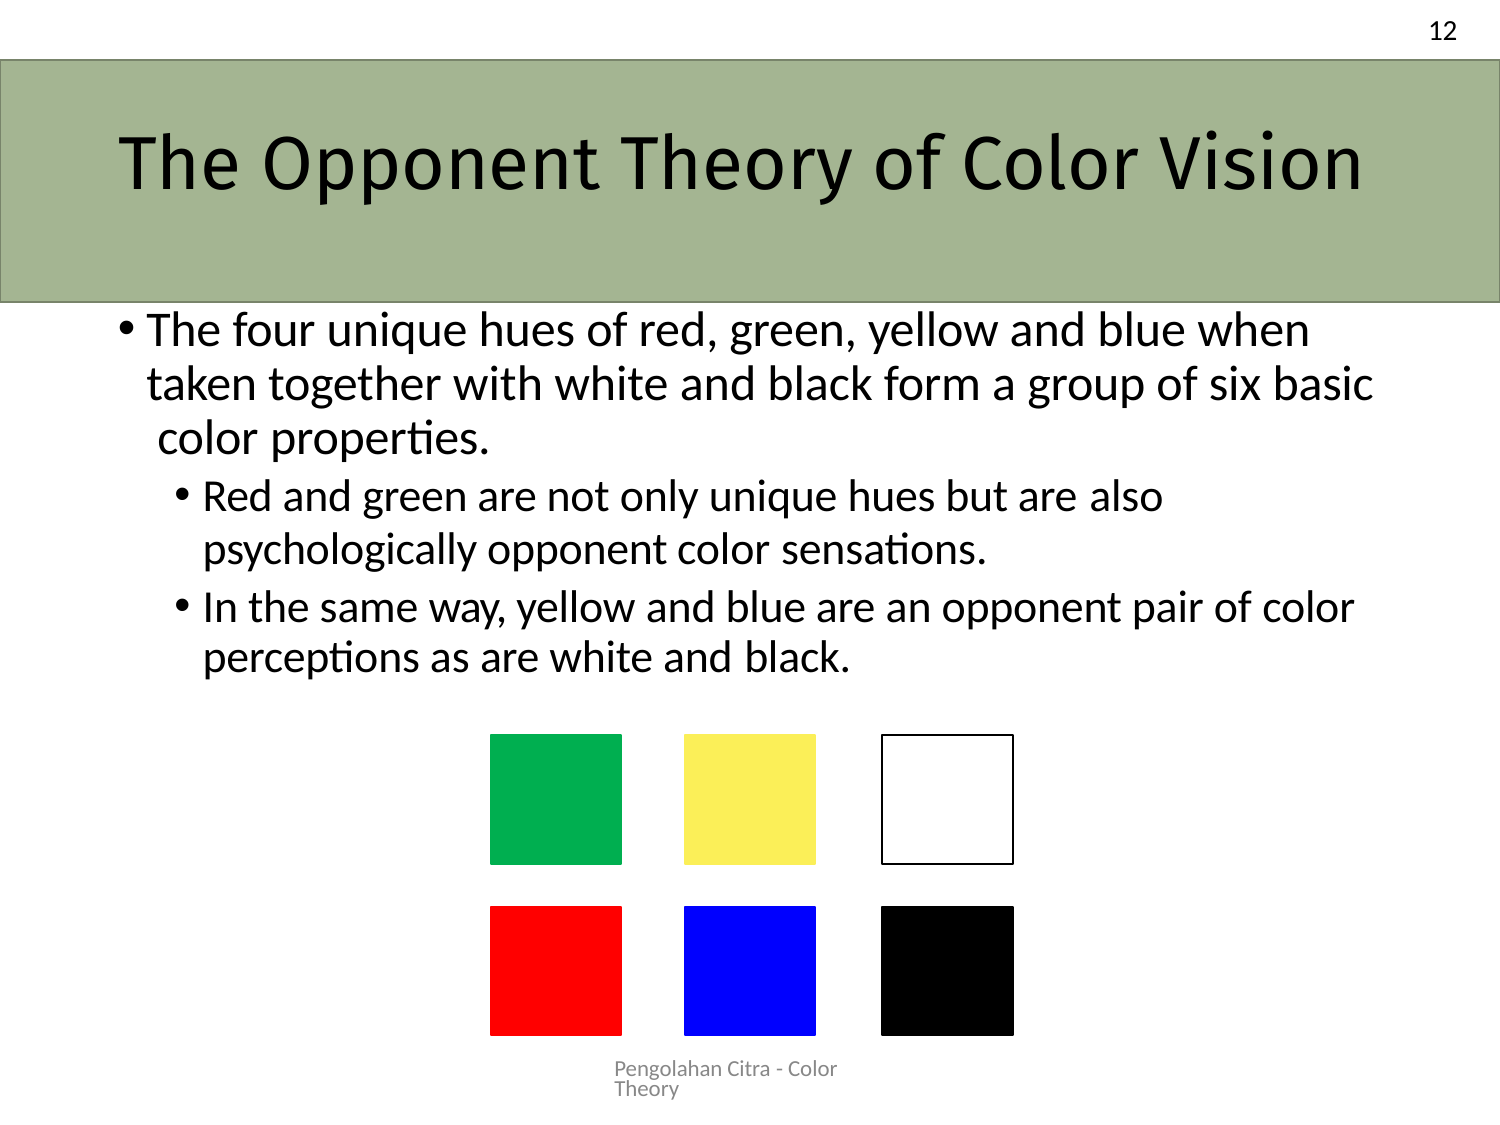

12
# The Opponent Theory of Color Vision
The four unique hues of red, green, yellow and blue when  taken together with white and black form a group of six basic  color properties.
Red and green are not only unique hues but are also
psychologically opponent color sensations.
In the same way, yellow and blue are an opponent pair of color  perceptions as are white and black.

Pengolahan Citra - Color Theory